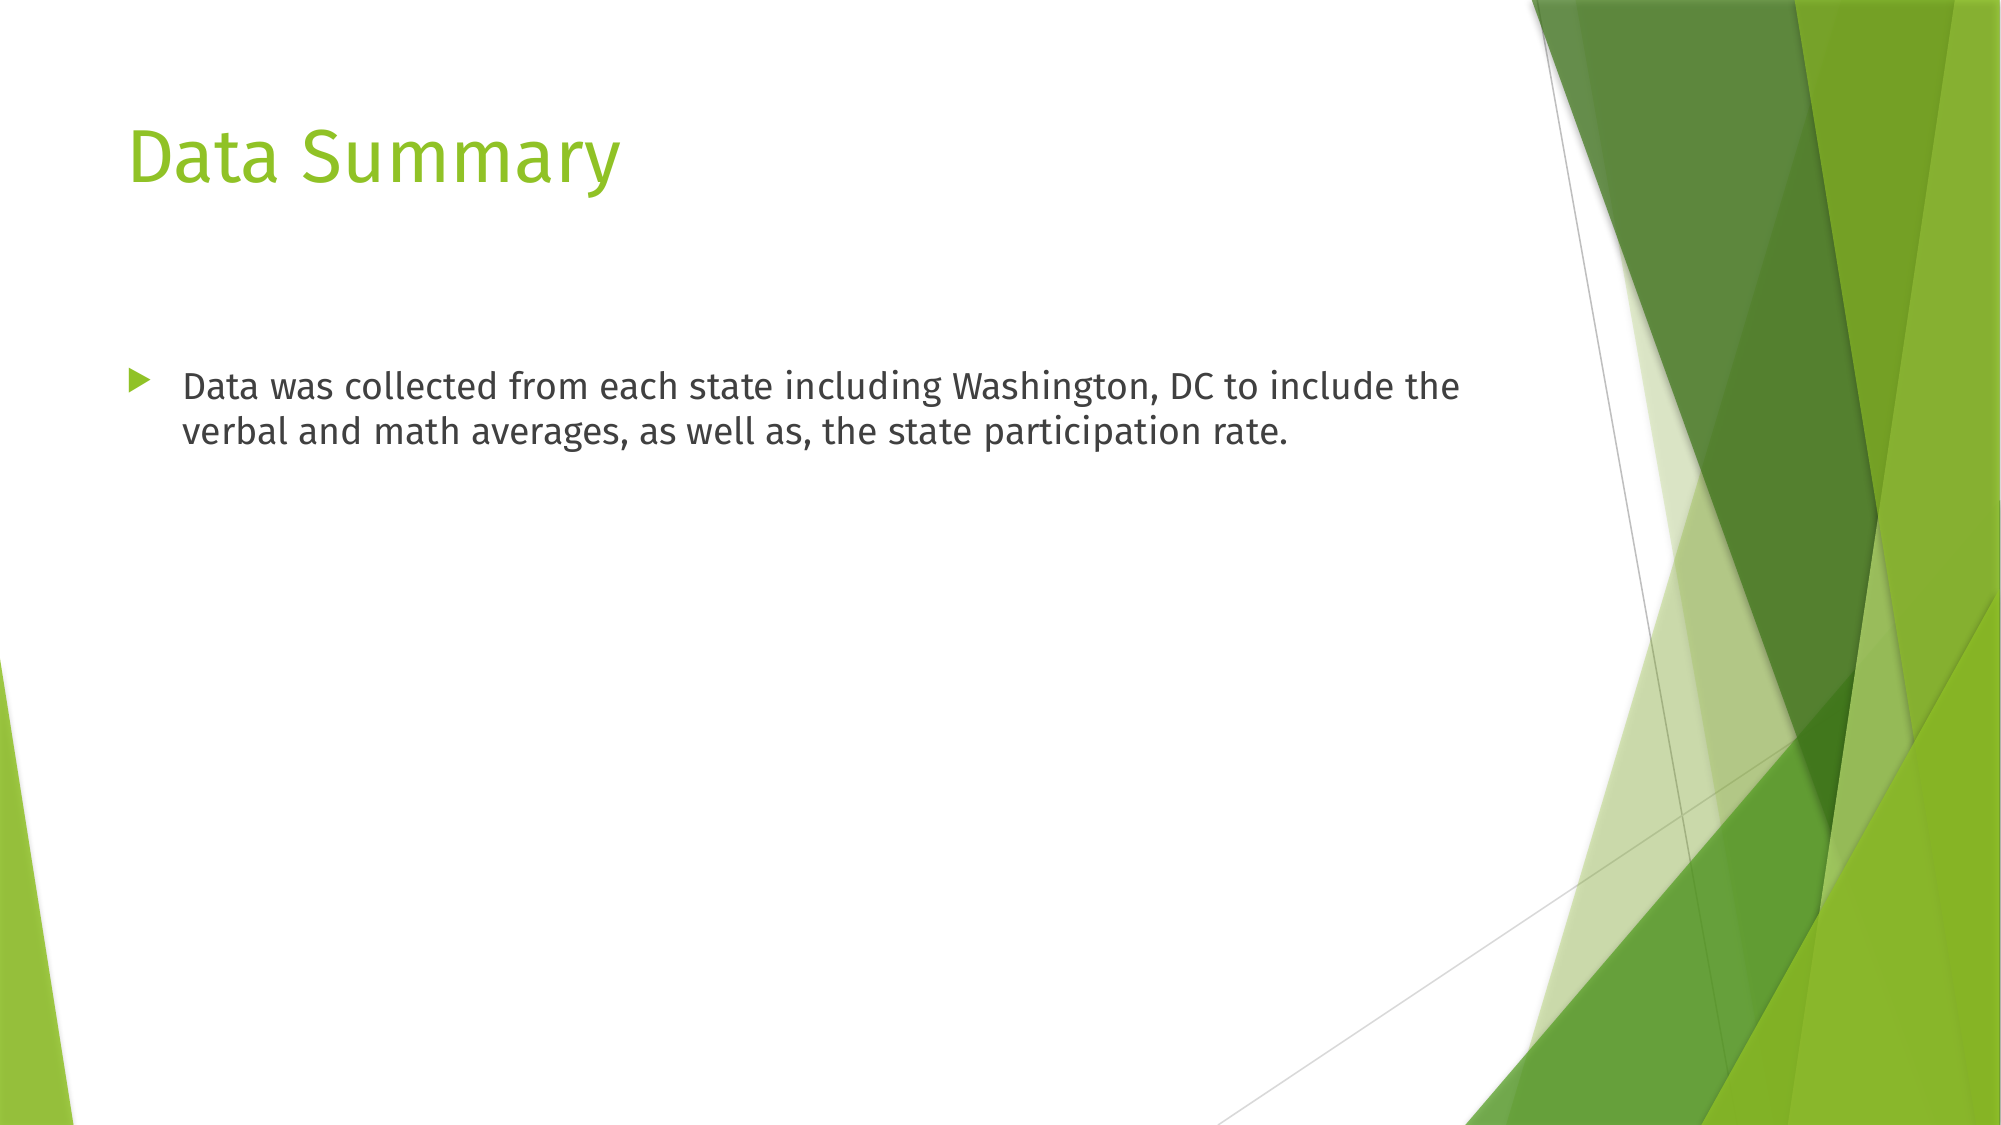

# Data Summary
Data was collected from each state including Washington, DC to include the verbal and math averages, as well as, the state participation rate.